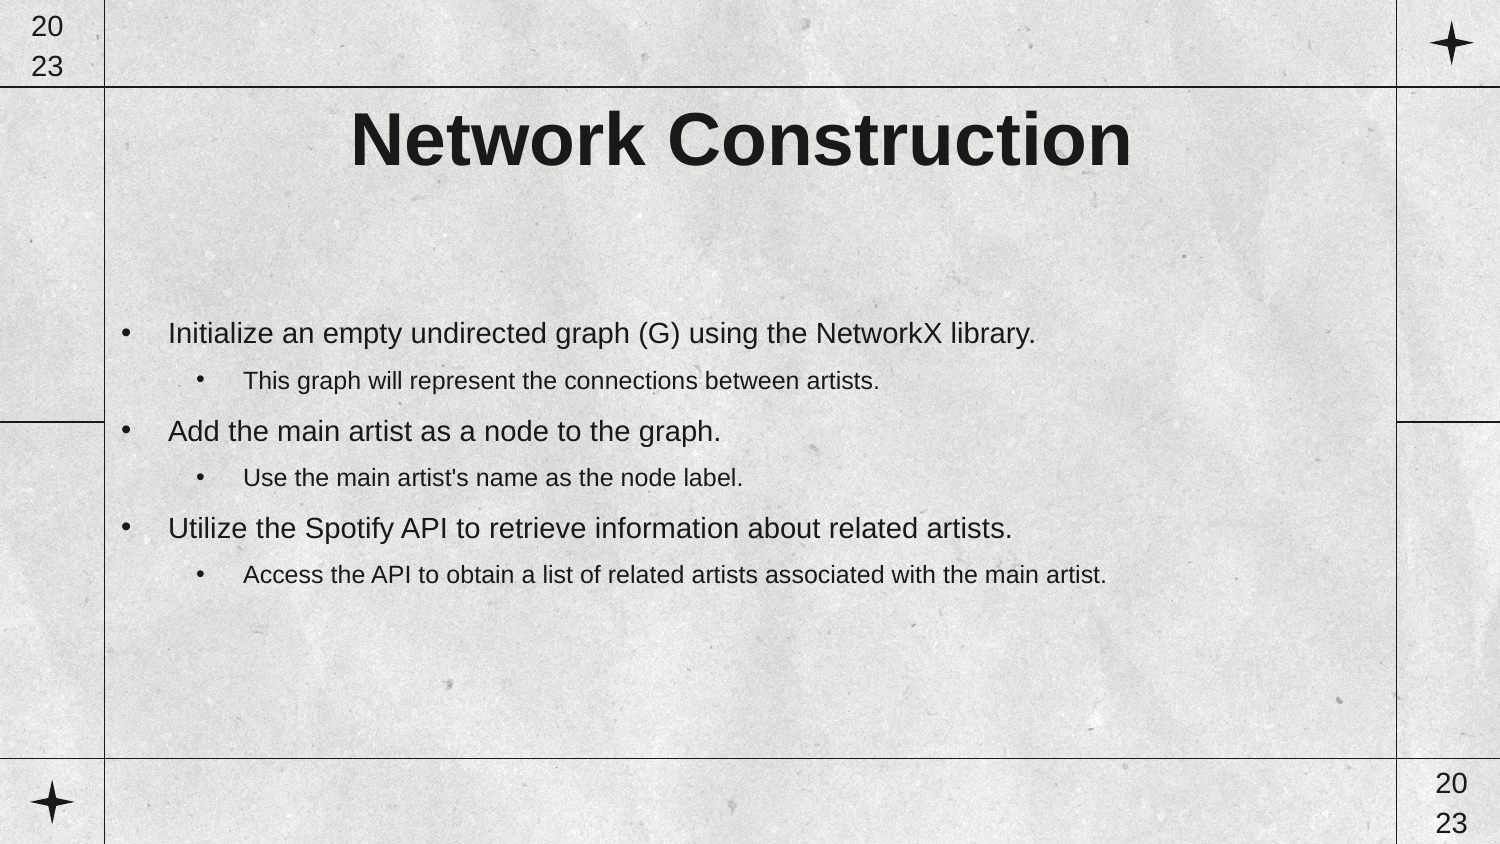

# Network Construction
Initialize an empty undirected graph (G) using the NetworkX library.
This graph will represent the connections between artists.
Add the main artist as a node to the graph.
Use the main artist's name as the node label.
Utilize the Spotify API to retrieve information about related artists.
Access the API to obtain a list of related artists associated with the main artist.